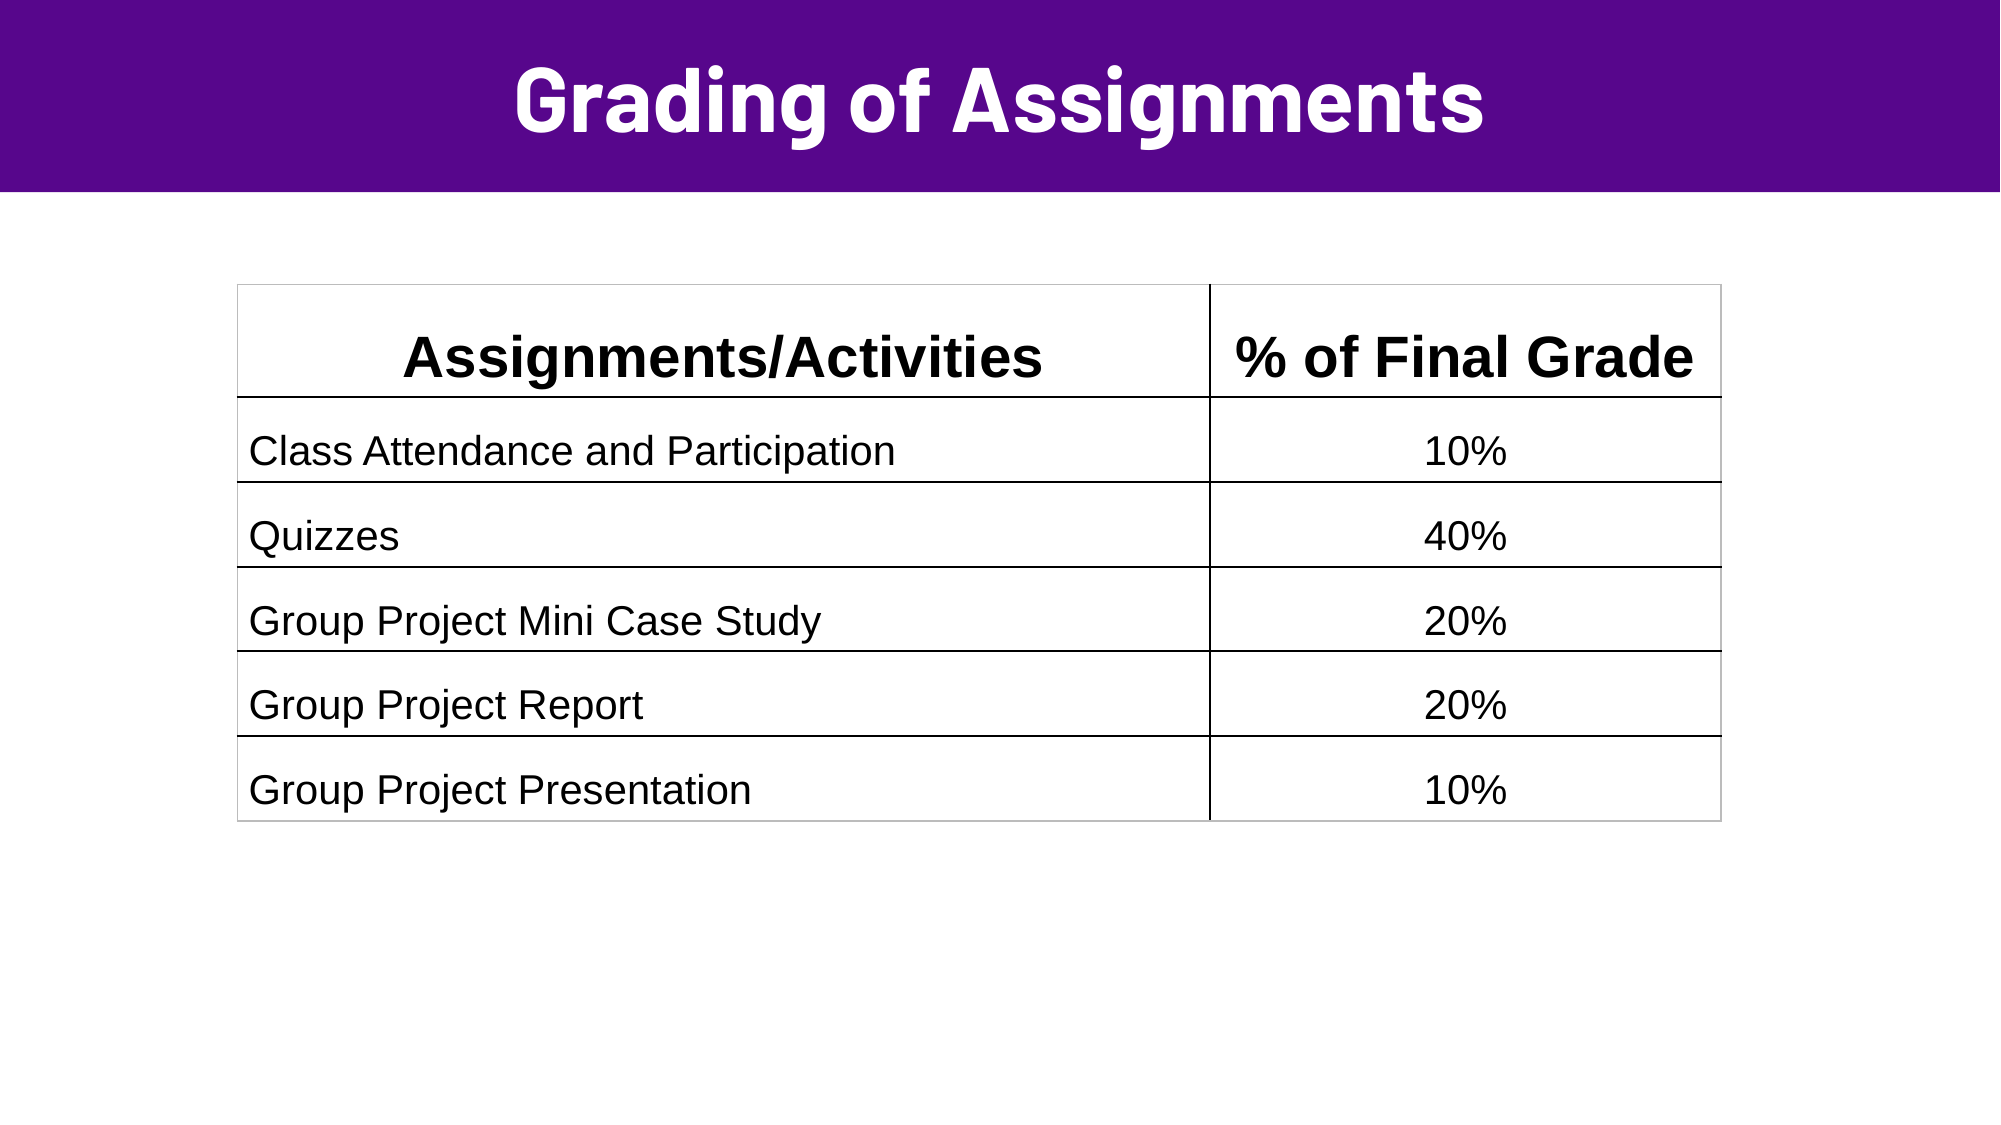

Grading of Assignments
| Assignments/Activities | % of Final Grade |
| --- | --- |
| Class Attendance and Participation | 10% |
| Quizzes | 40% |
| Group Project Mini Case Study | 20% |
| Group Project Report | 20% |
| Group Project Presentation | 10% |